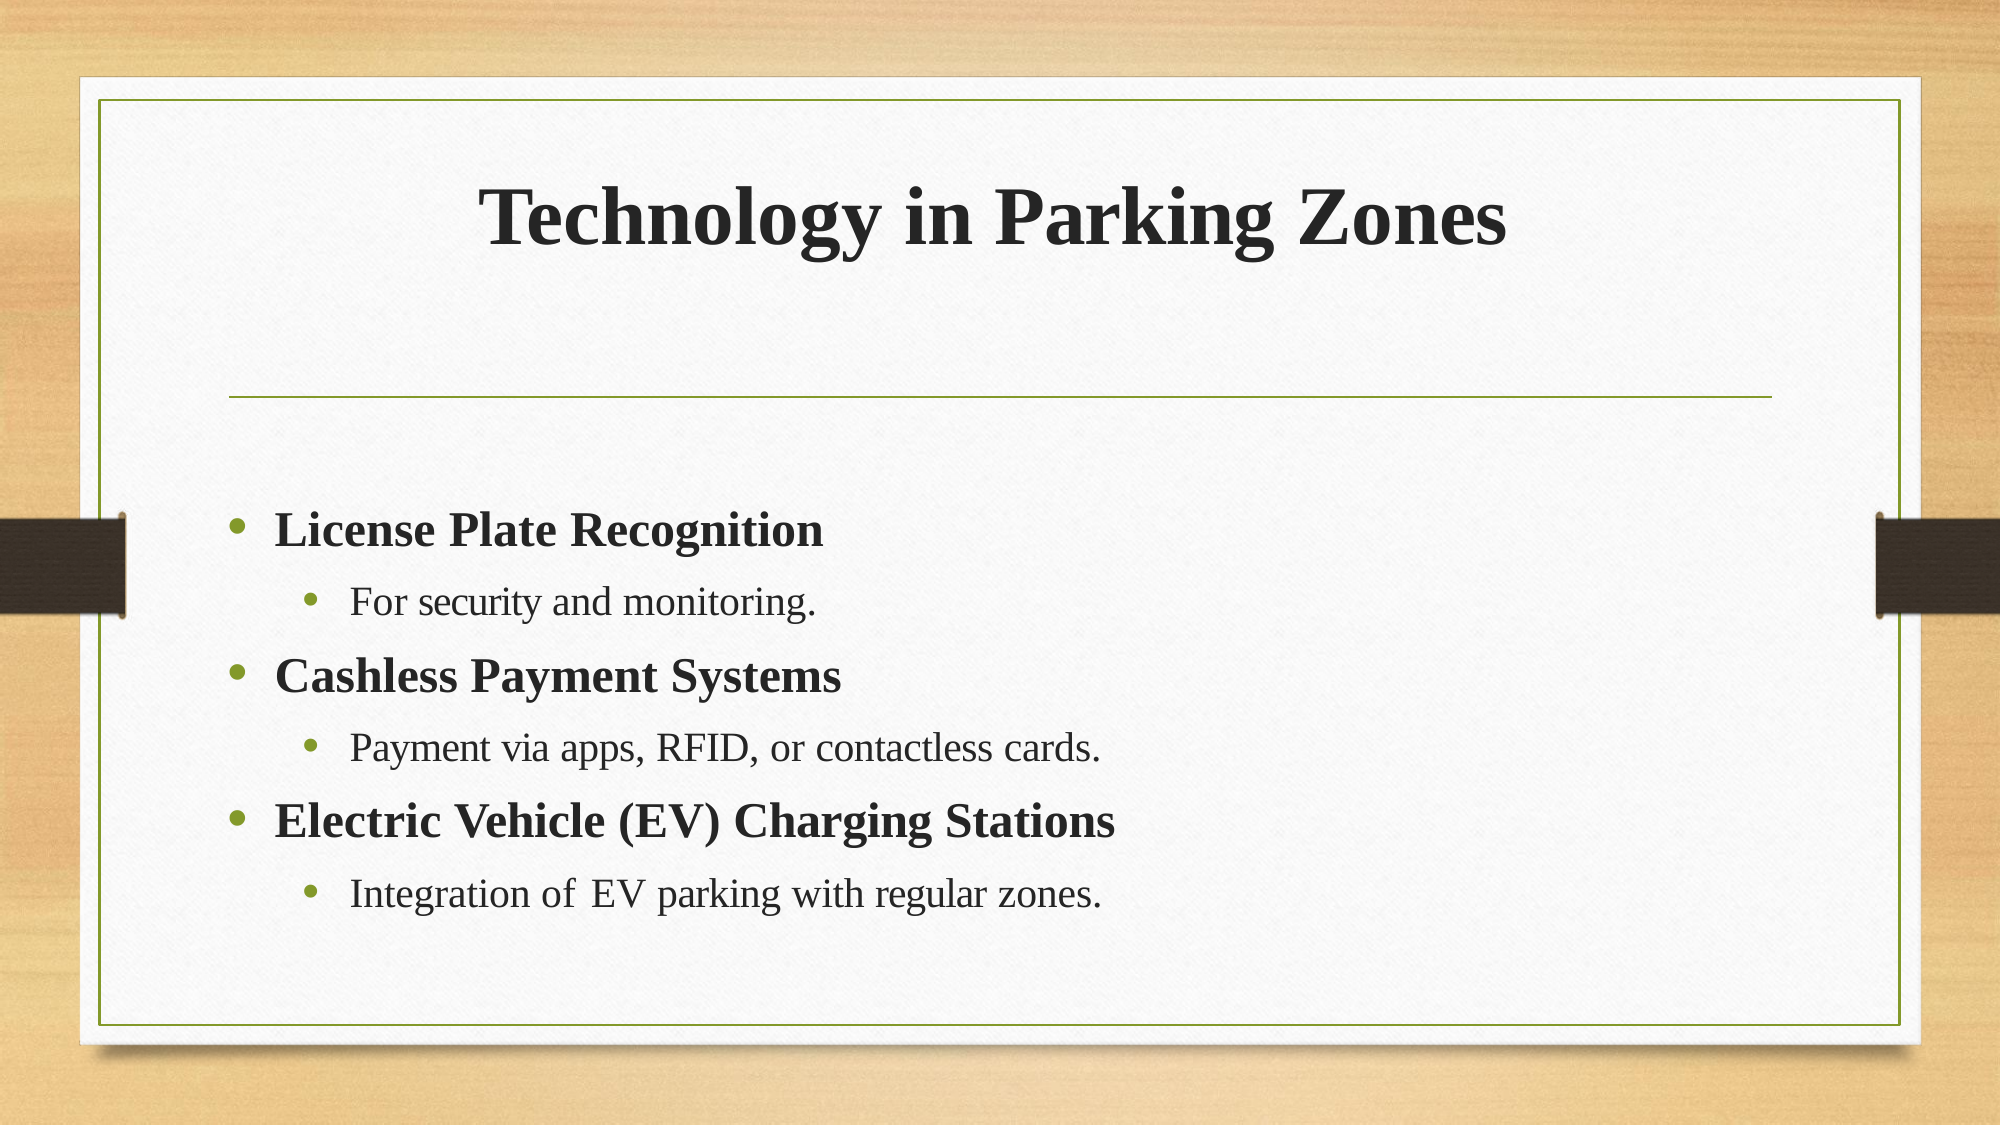

# Technology in Parking Zones
License Plate Recognition
For security and monitoring.
Cashless Payment Systems
Payment via apps, RFID, or contactless cards.
Electric Vehicle (EV) Charging Stations
Integration of EV parking with regular zones.